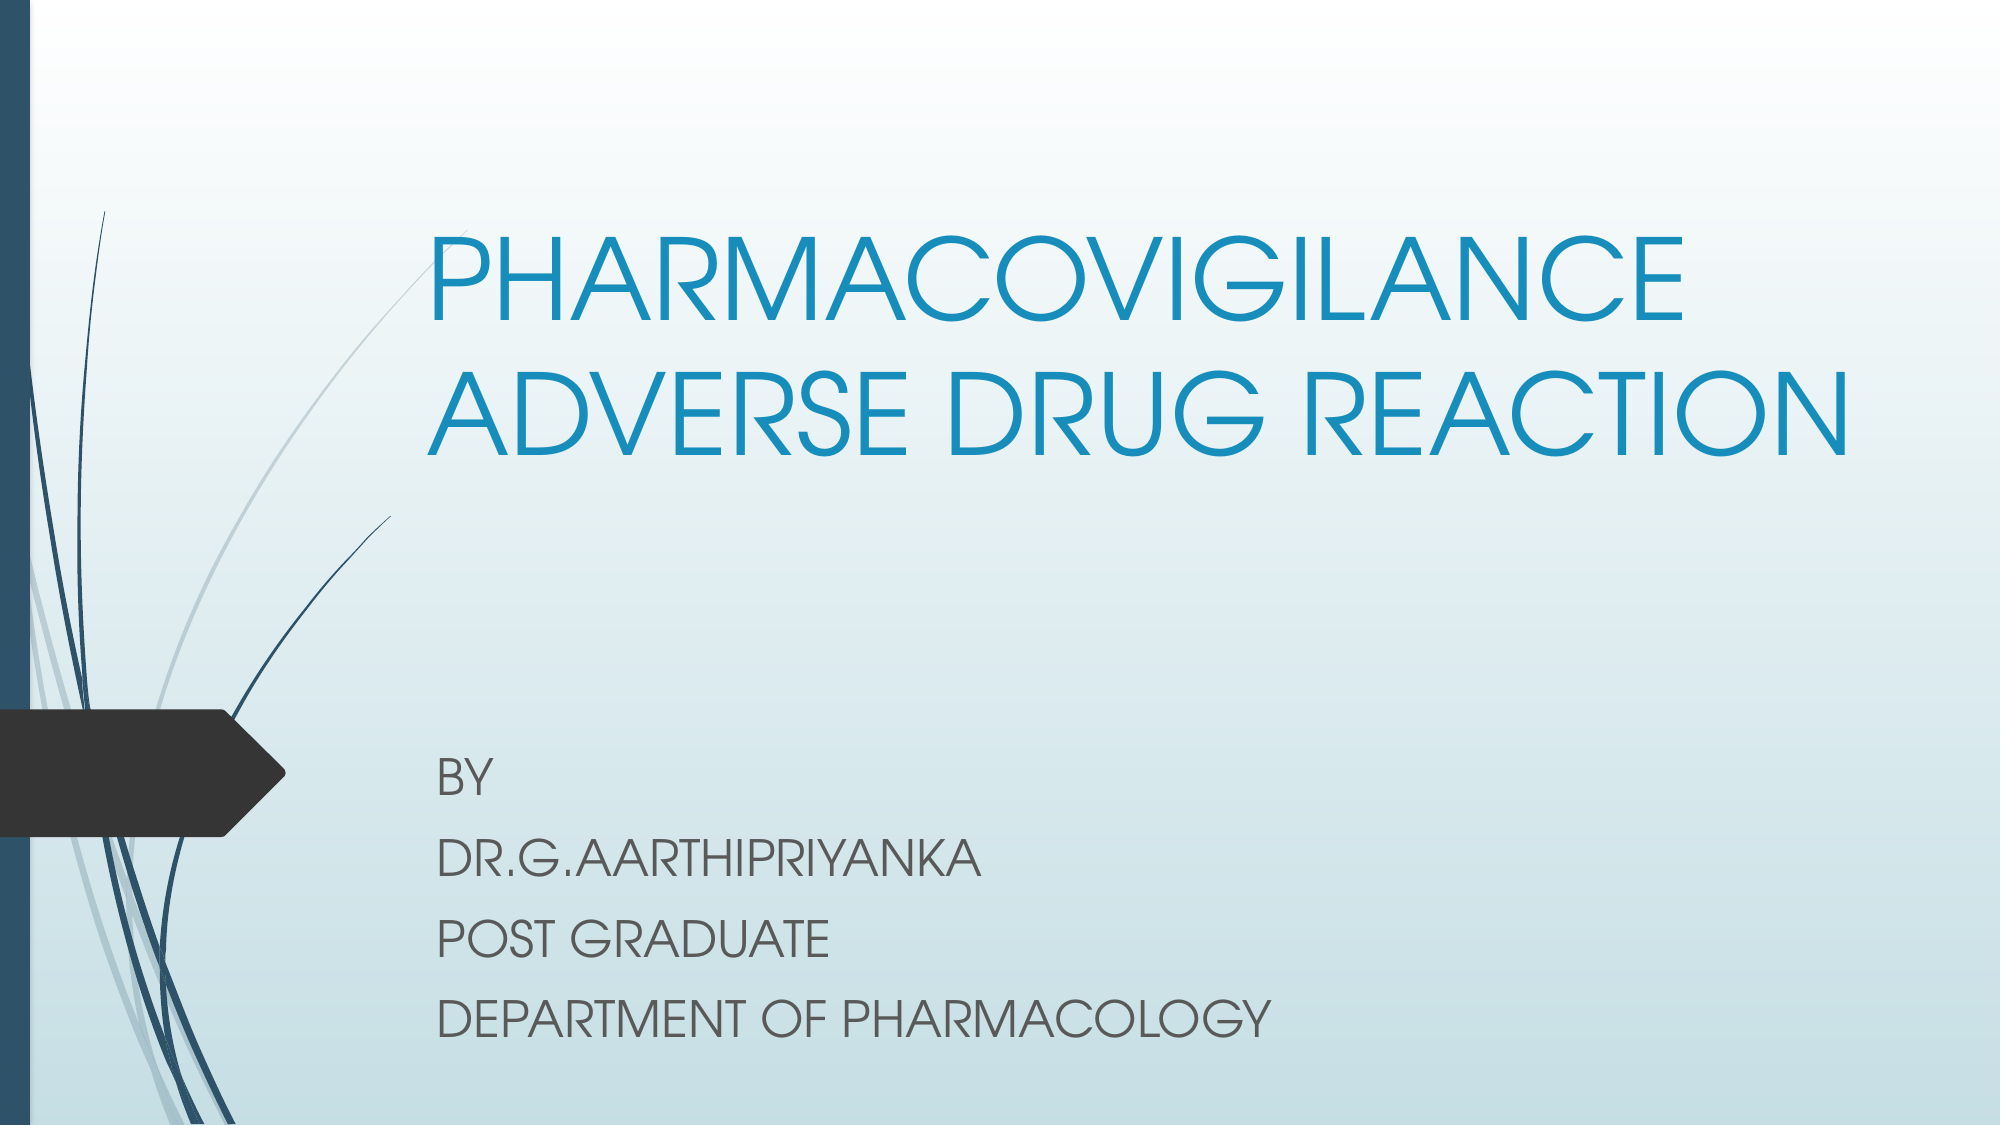

# PHARMACOVIGILANCE ADVERSE DRUG REACTION
BY
DR.G.AARTHIPRIYANKA
POST GRADUATE
DEPARTMENT OF PHARMACOLOGY